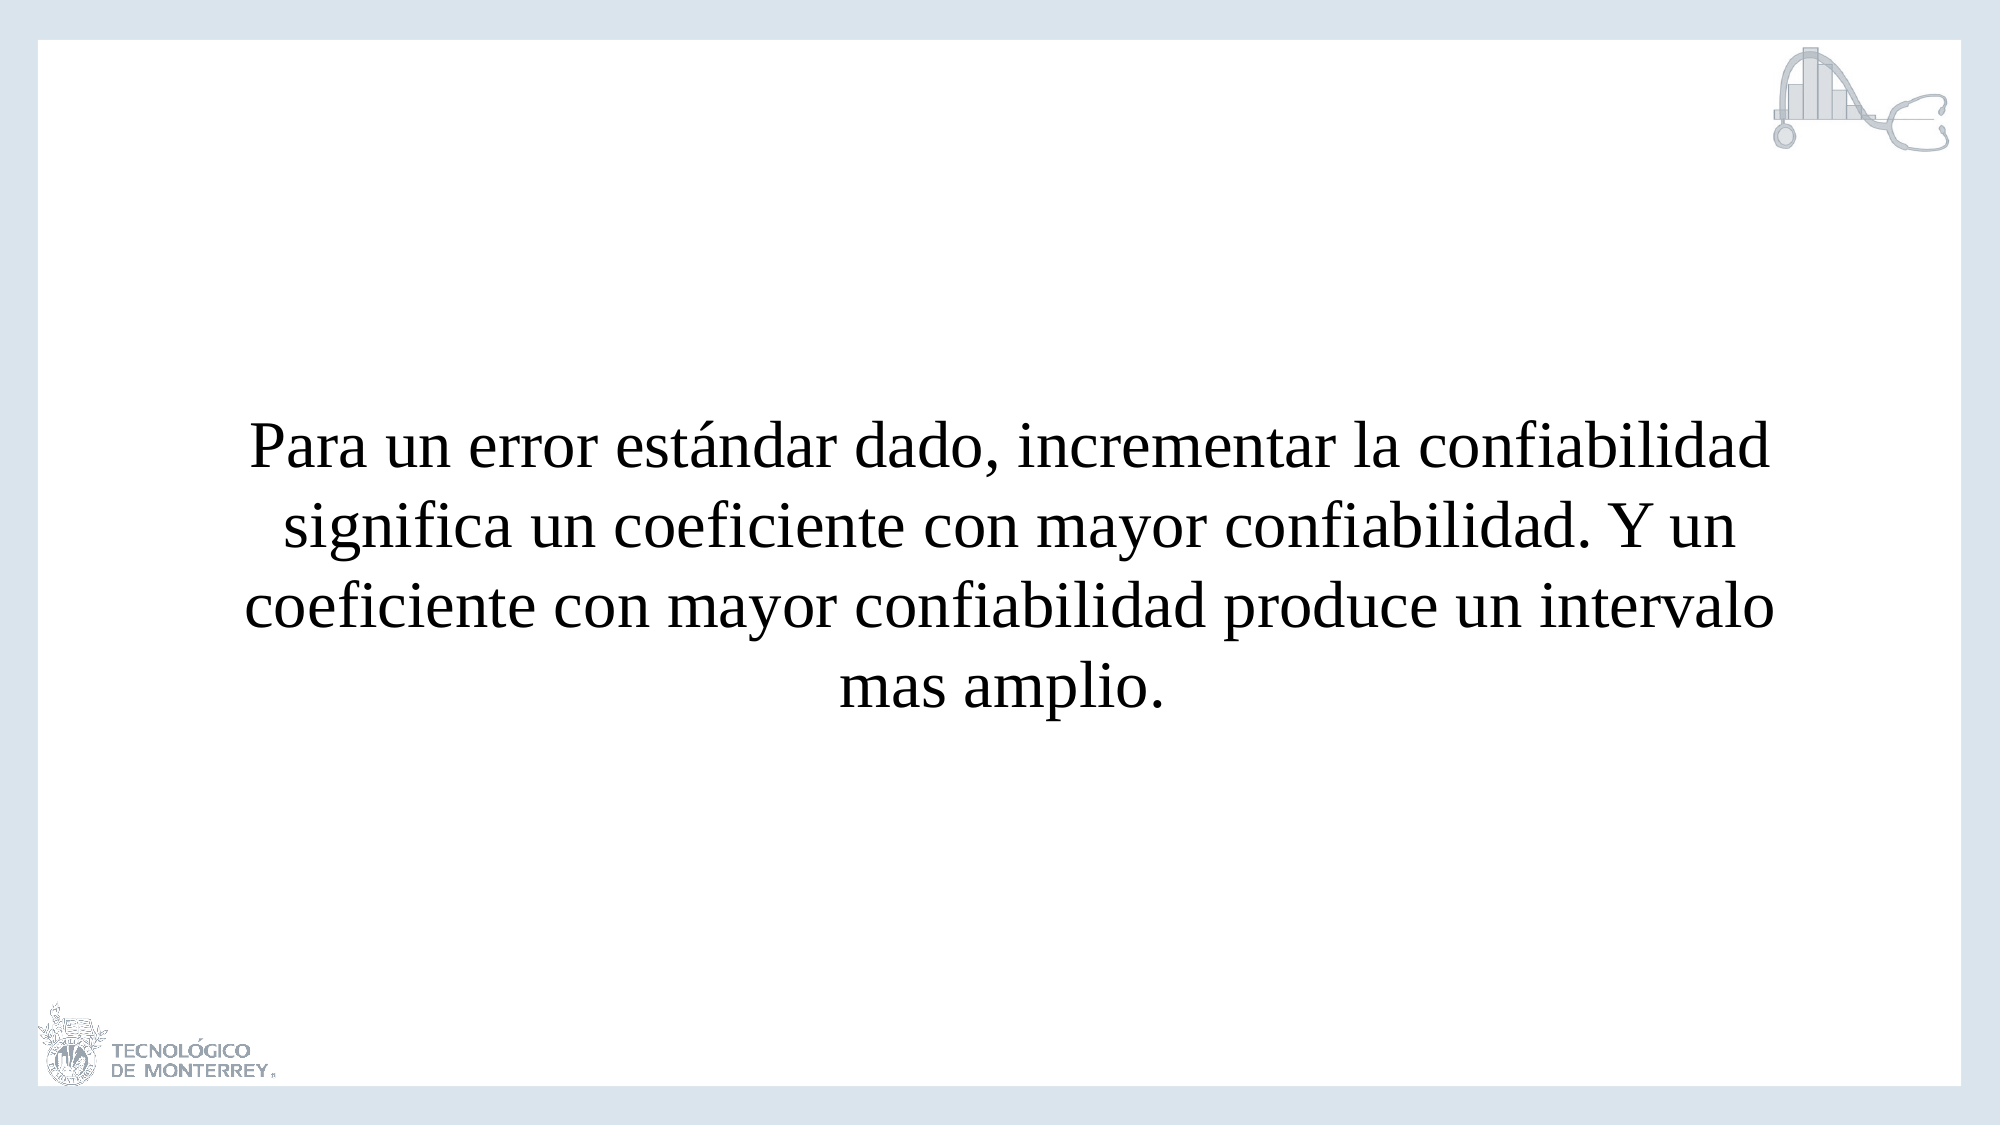

Para un error estándar dado, incrementar la confiabilidad significa un coeficiente con mayor confiabilidad. Y un coeficiente con mayor confiabilidad produce un intervalo mas amplio.